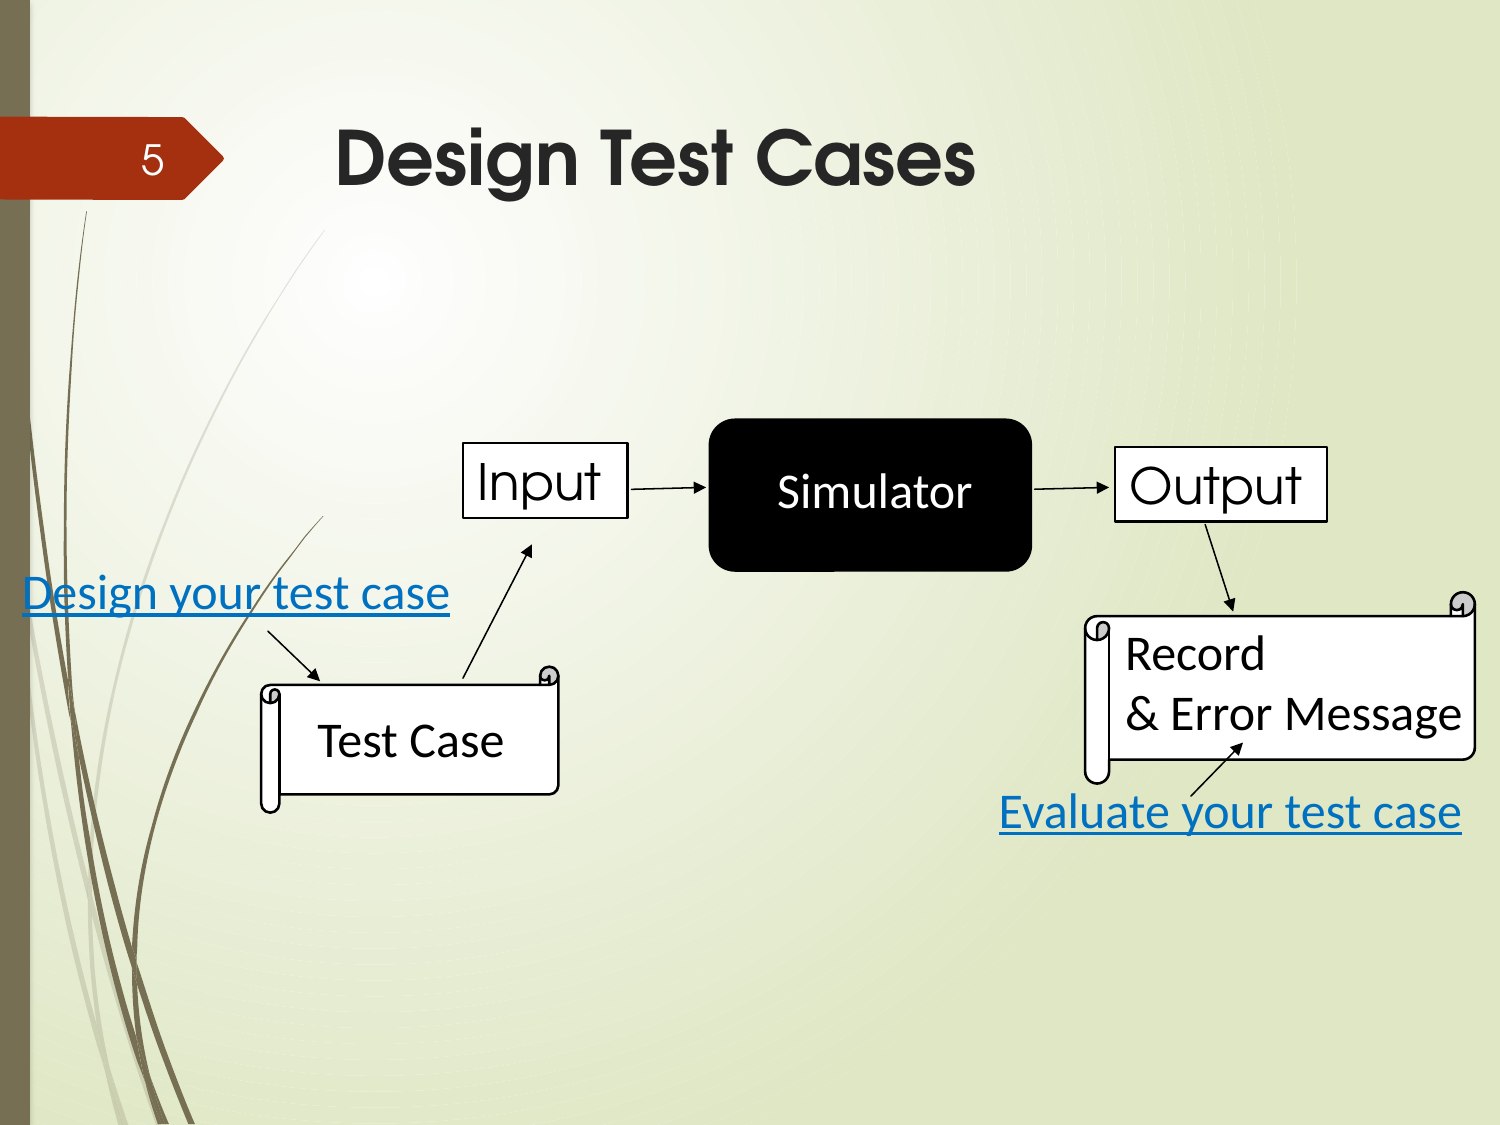

# Design Test Cases
5

Simulator
Input
Output
Design your test case

Record
& Error Message

Test Case
Evaluate your test case